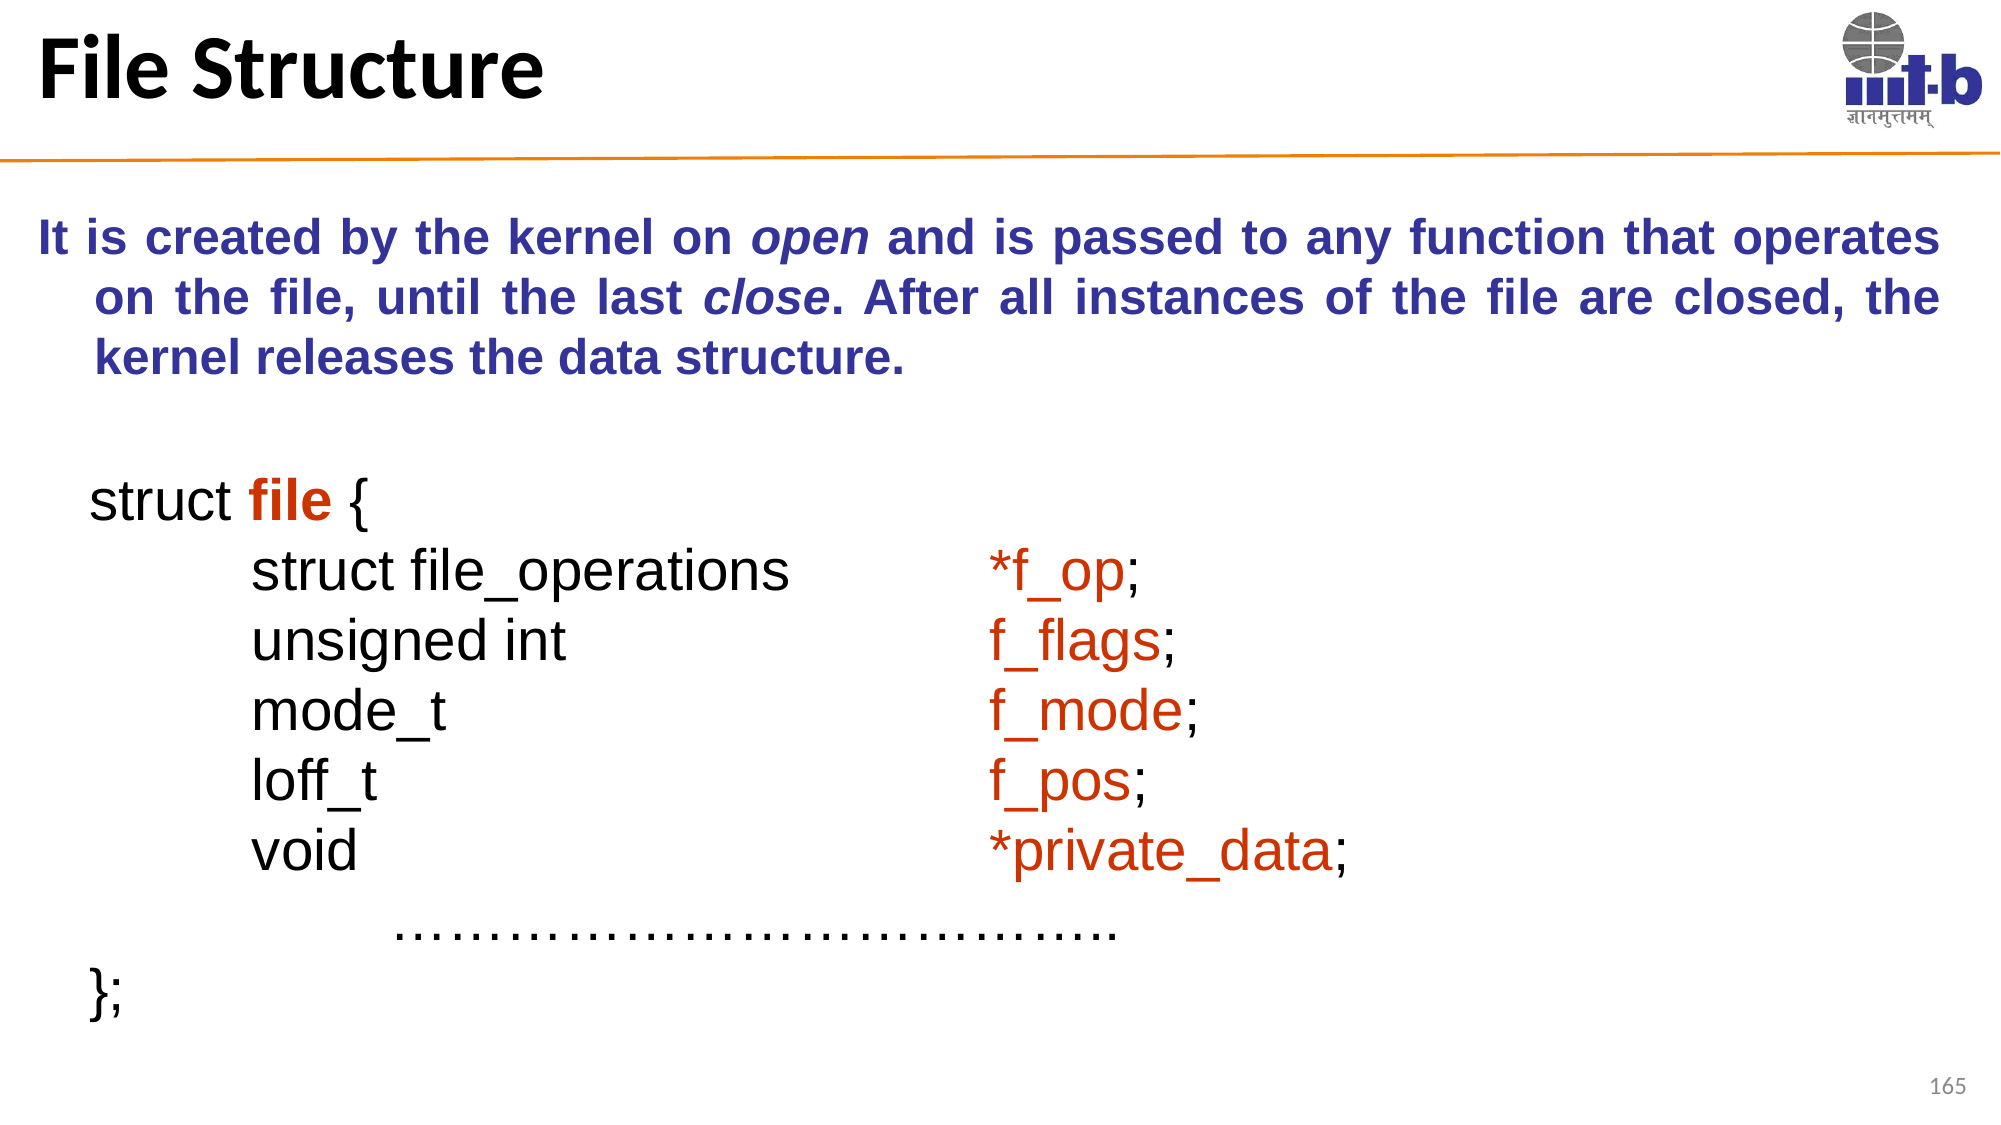

# File Structure
It is created by the kernel on open and is passed to any function that operates on the file, until the last close. After all instances of the file are closed, the kernel releases the data structure.

struct file {
          struct file_operations  		*f_op;
          unsigned int           		f_flags;
          mode_t                  		f_mode;
          loff_t                  			f_pos;
          void                    			*private_data;
		………………………………..
};
165